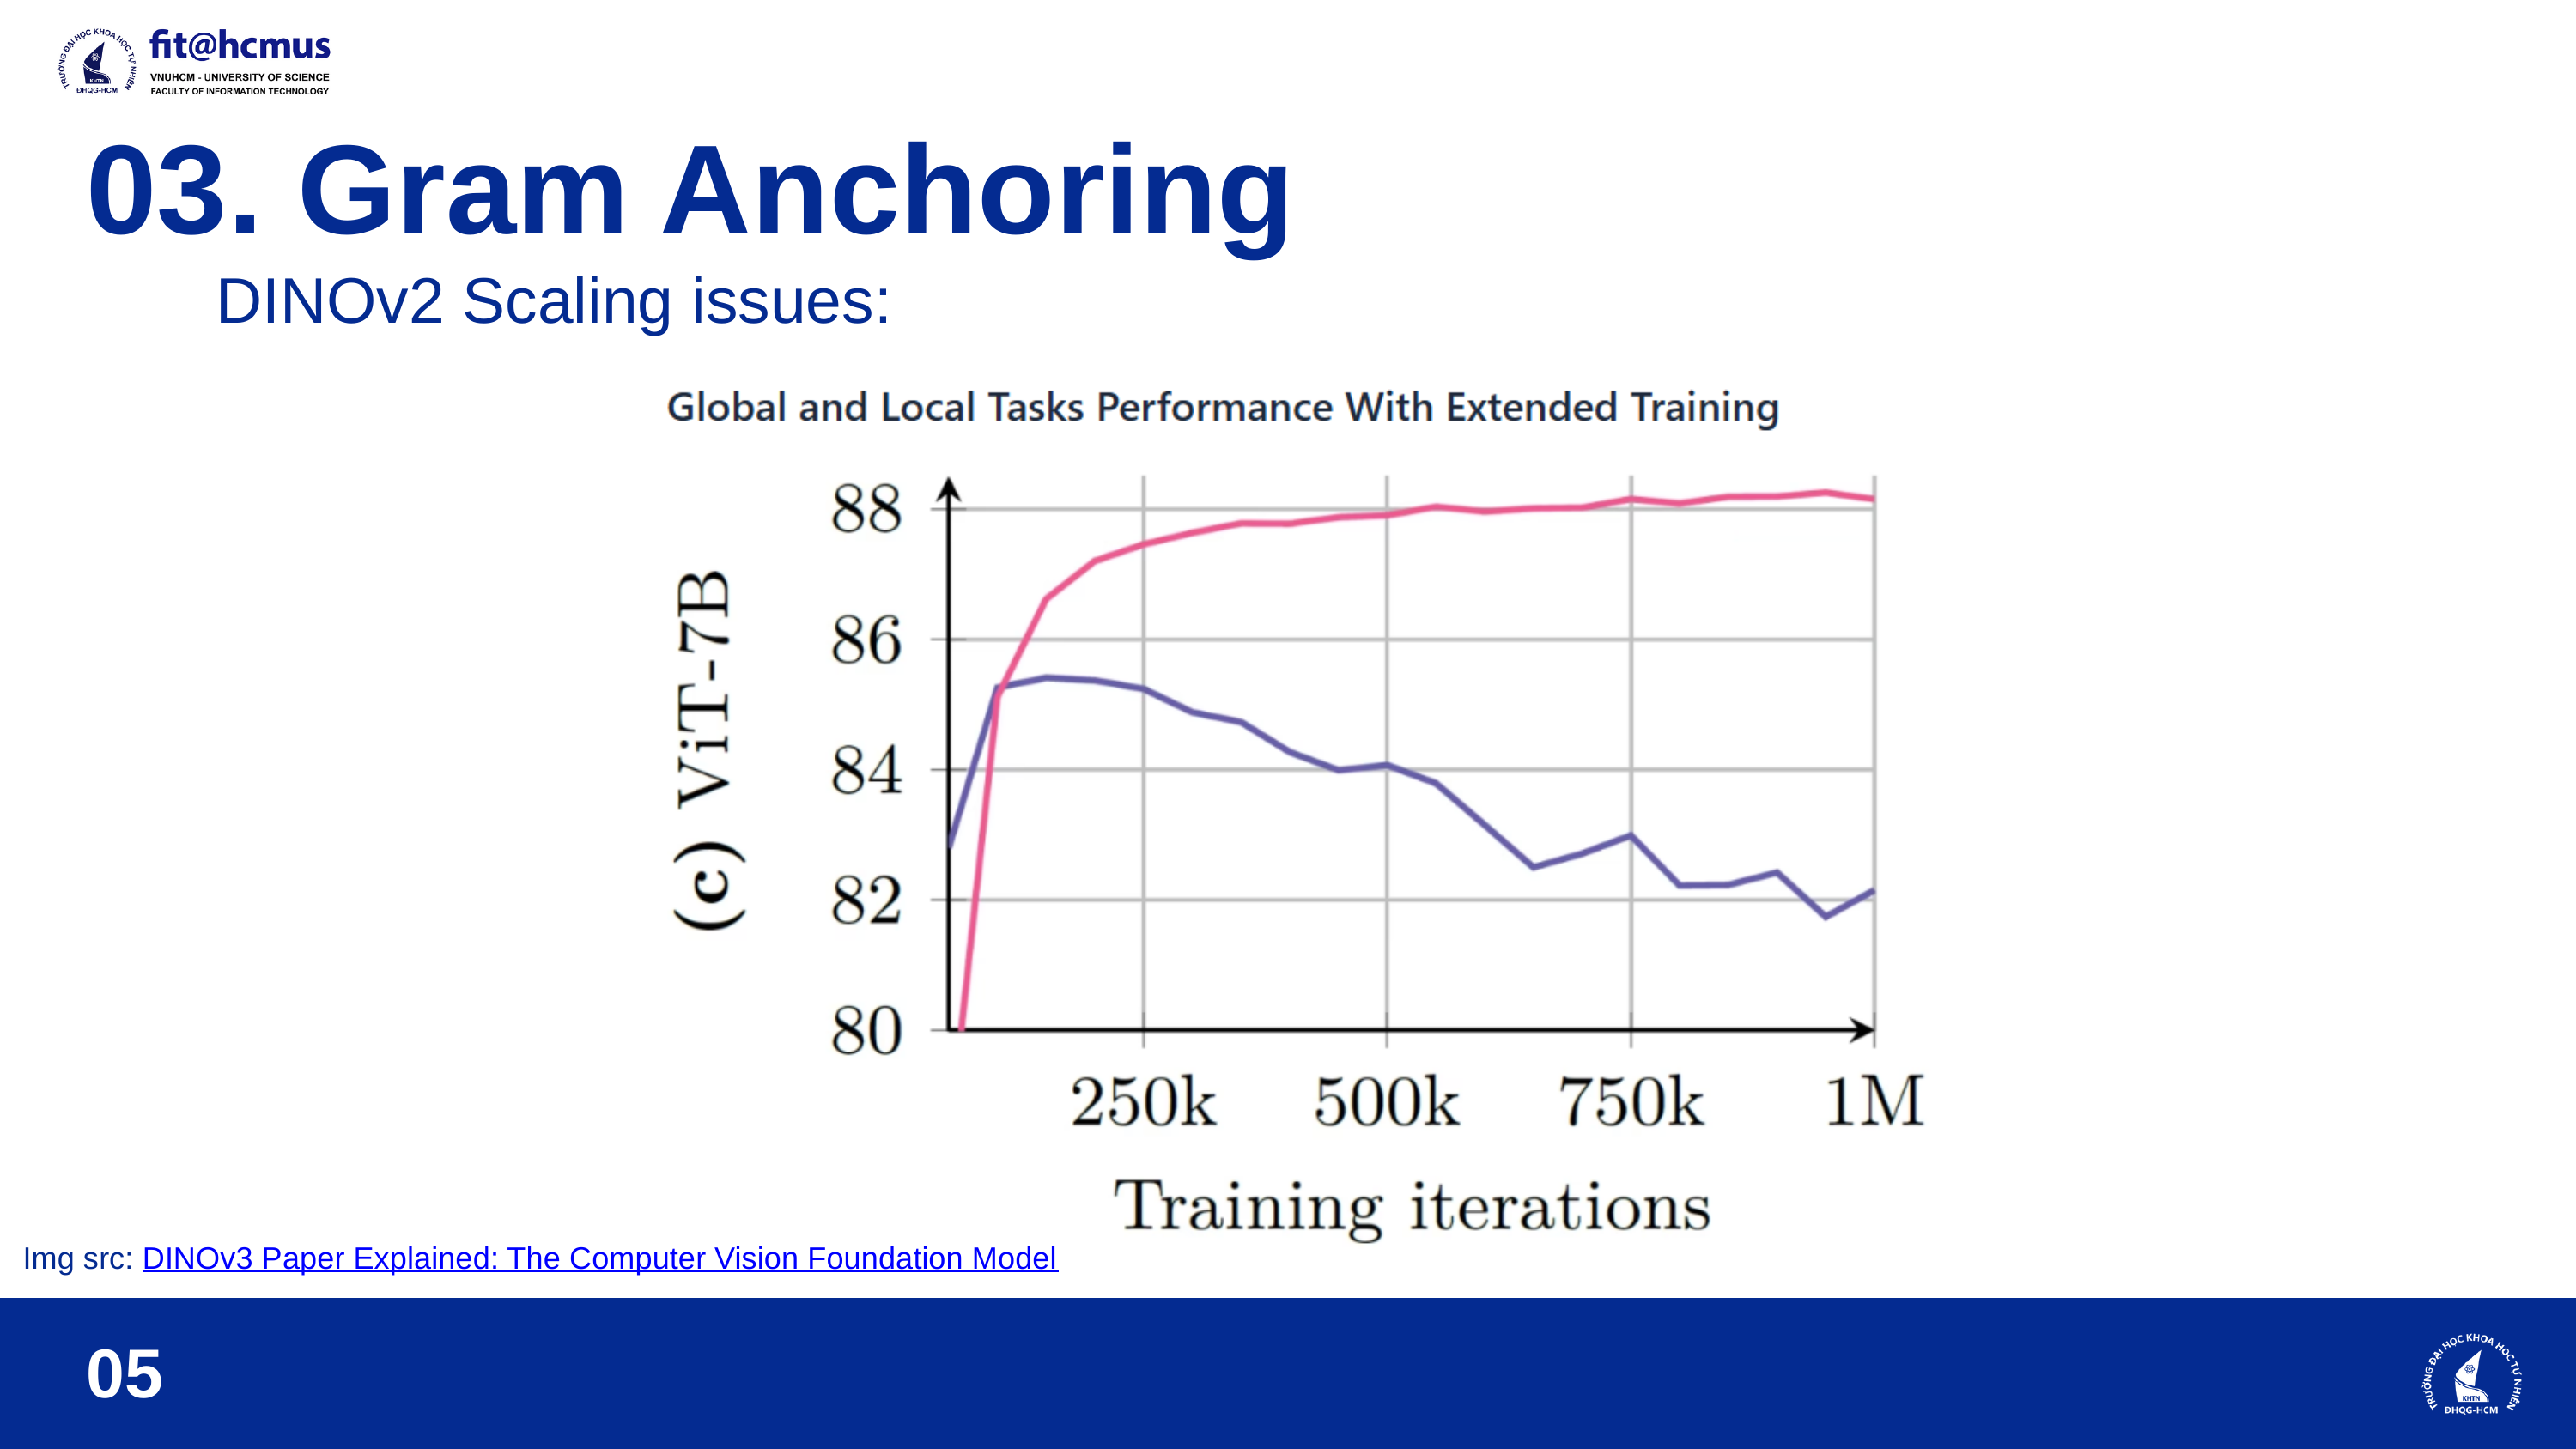

03. Gram Anchoring
DINOv2 Scaling issues:

Img src: DINOv3 Paper Explained: The Computer Vision Foundation Model

05